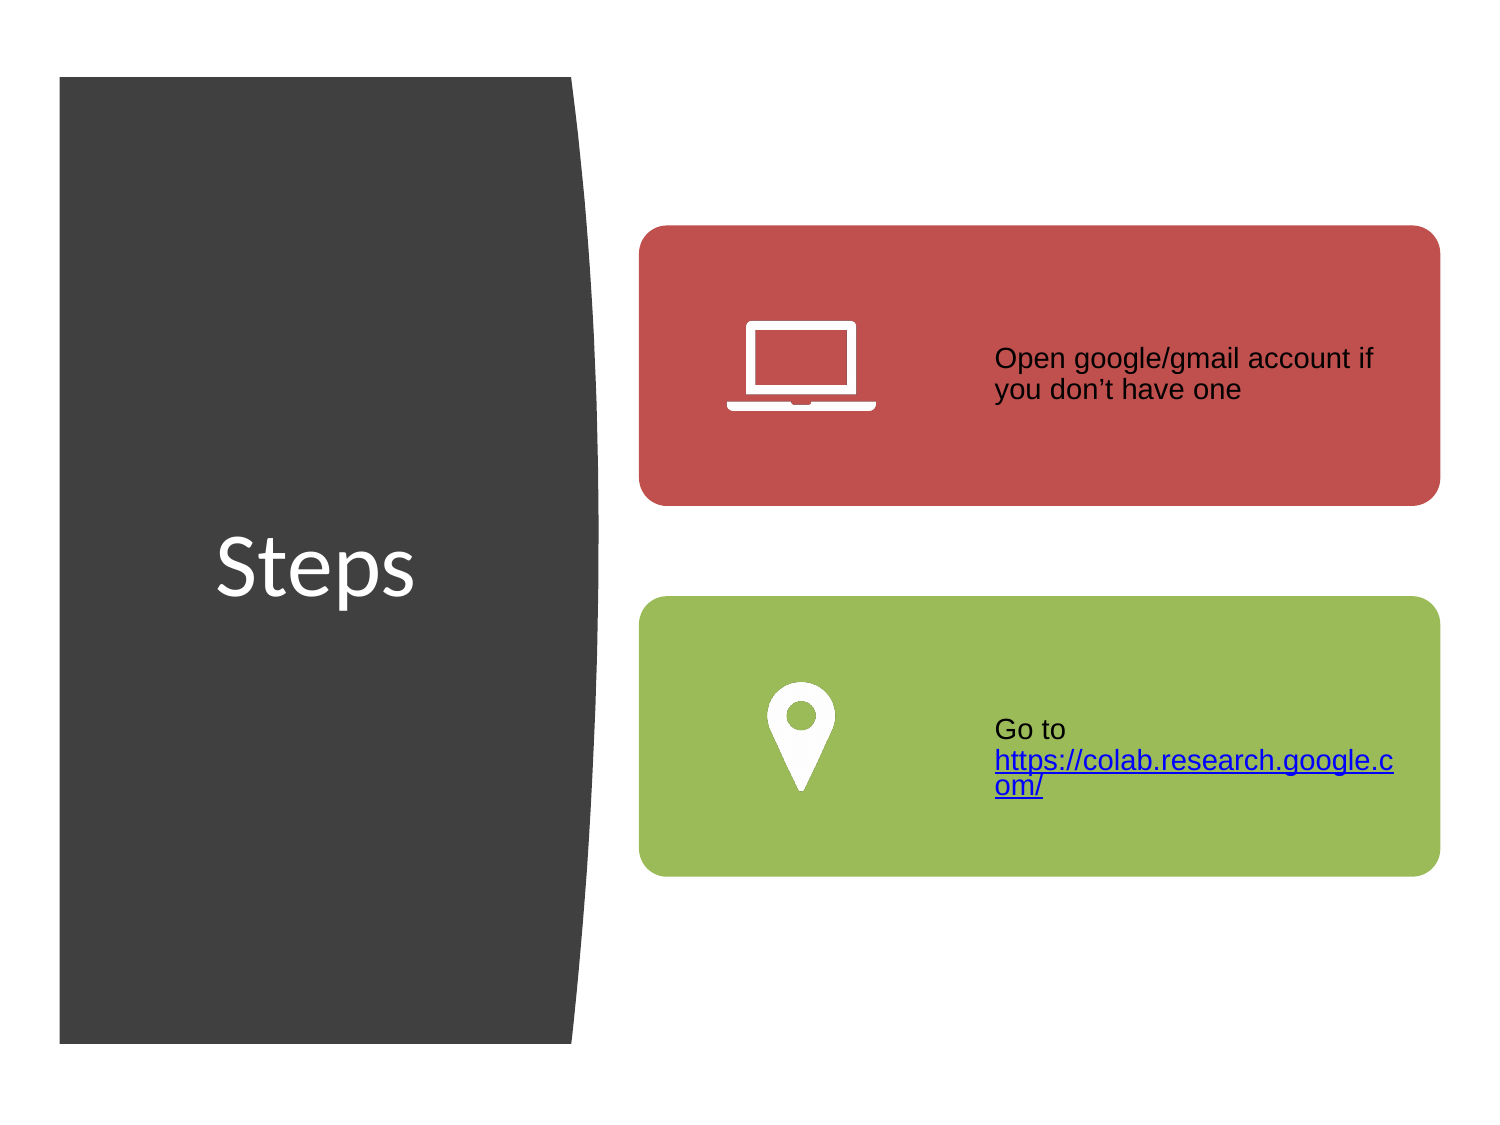

Open google/gmail account if you don’t have one
Go to https://colab.research.google.com/

# Steps